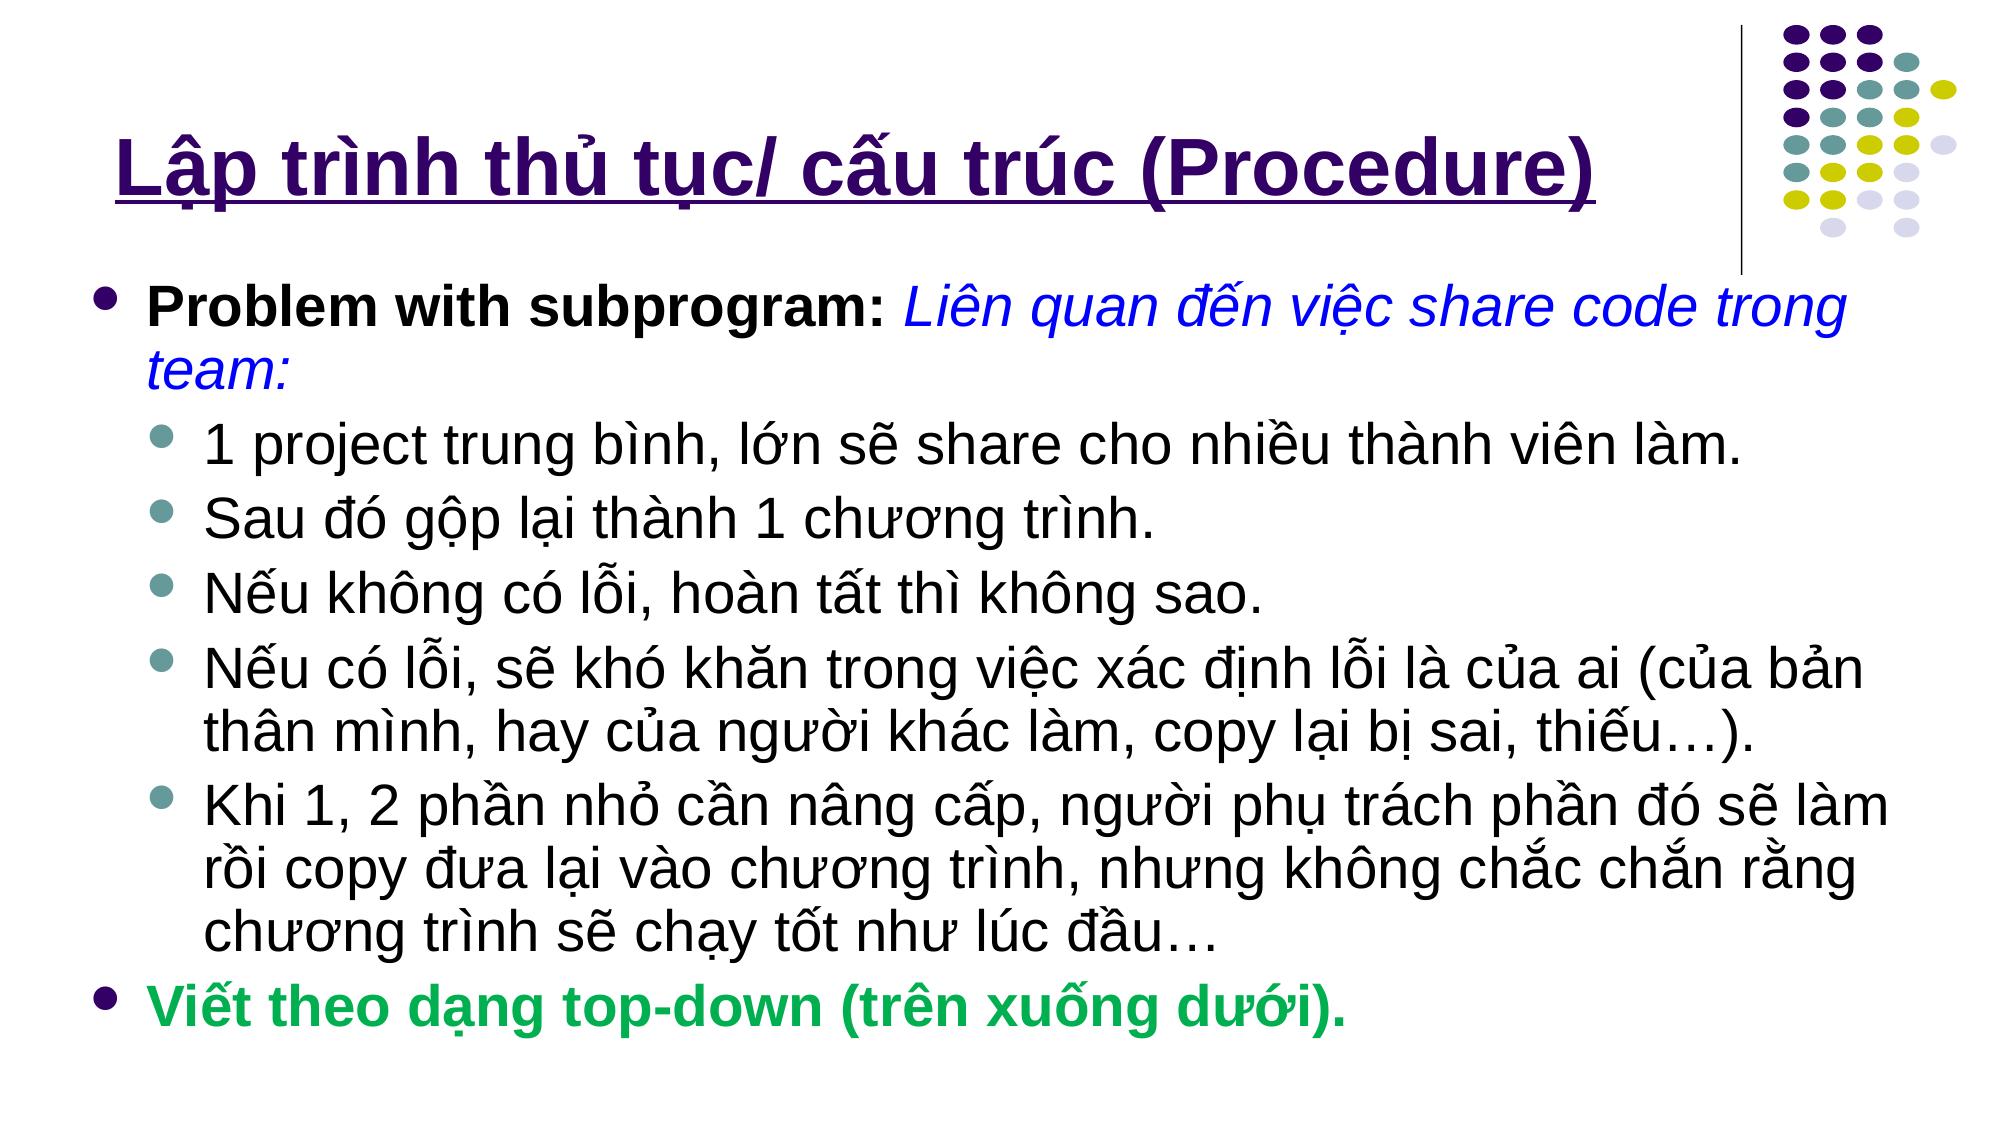

# Lập trình thủ tục/ cấu trúc (Procedure)
Problem with subprogram: Liên quan đến việc share code trong team:
1 project trung bình, lớn sẽ share cho nhiều thành viên làm.
Sau đó gộp lại thành 1 chương trình.
Nếu không có lỗi, hoàn tất thì không sao.
Nếu có lỗi, sẽ khó khăn trong việc xác định lỗi là của ai (của bản thân mình, hay của người khác làm, copy lại bị sai, thiếu…).
Khi 1, 2 phần nhỏ cần nâng cấp, người phụ trách phần đó sẽ làm rồi copy đưa lại vào chương trình, nhưng không chắc chắn rằng chương trình sẽ chạy tốt như lúc đầu…
Viết theo dạng top-down (trên xuống dưới).